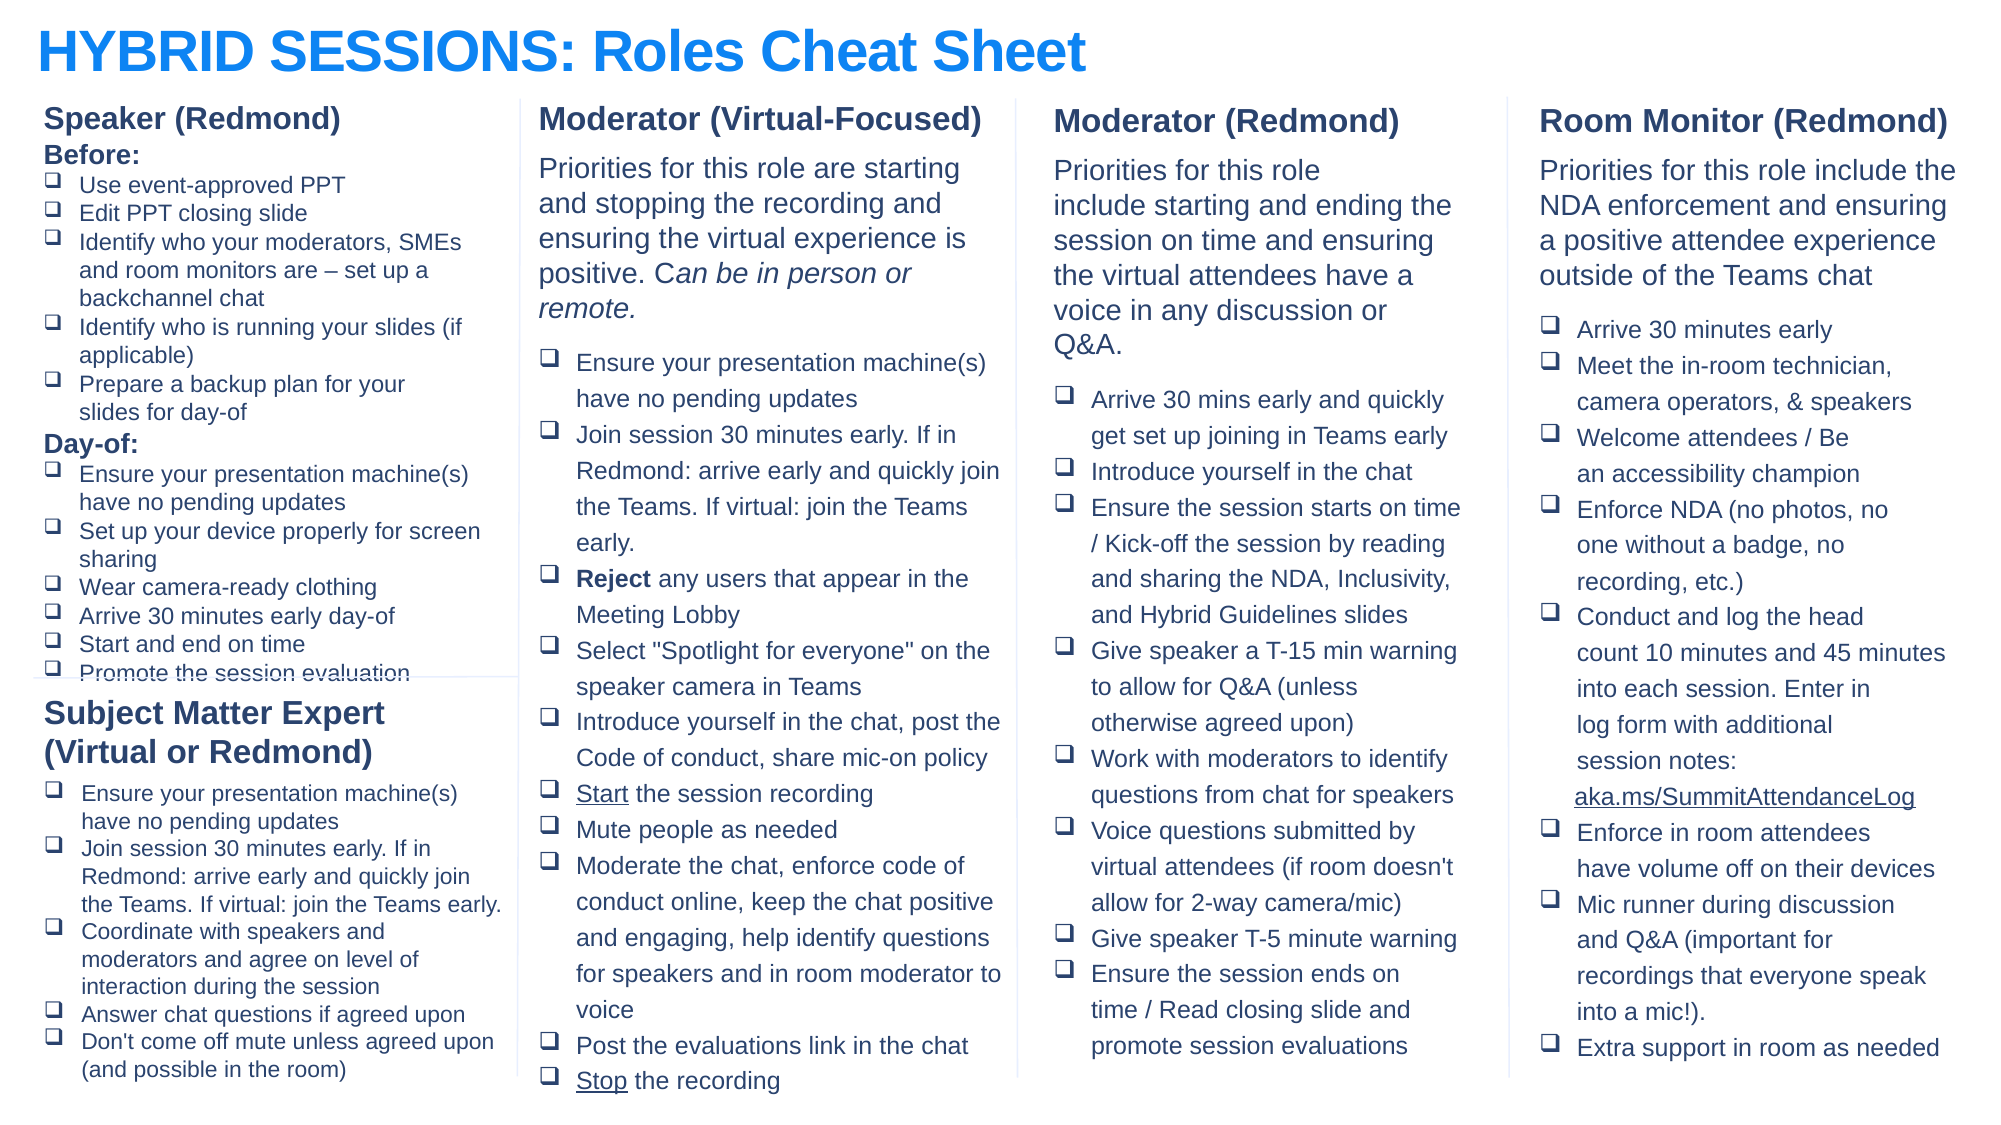

# HYBRID SESSIONS: Roles Cheat Sheet
Moderator (Virtual-Focused)
Priorities for this role are starting and stopping the recording and ensuring the virtual experience is positive. Can be in person or remote.
Ensure your presentation machine(s) have no pending updates
Join session 30 minutes early. If in Redmond: arrive early and quickly join the Teams. If virtual: join the Teams early.
Reject any users that appear in the Meeting Lobby
Select "Spotlight for everyone" on the speaker camera in Teams
Introduce yourself in the chat, post the Code of conduct, share mic-on policy
Start the session recording
Mute people as needed
Moderate the chat, enforce code of conduct online, keep the chat positive and engaging, help identify questions for speakers and in room moderator to voice
Post the evaluations link in the chat
Stop the recording
Speaker (Redmond)
Before:
Use event-approved PPT
Edit PPT closing slide
Identify who your moderators, SMEs and room monitors are – set up a backchannel chat
Identify who is running your slides (if applicable)
Prepare a backup plan for your slides for day-of
Day-of:
Ensure your presentation machine(s) have no pending updates
Set up your device properly for screen sharing
Wear camera-ready clothing
Arrive 30 minutes early day-of
Start and end on time
Promote the session evaluation

Room Monitor (Redmond)
Priorities for this role include the NDA enforcement and ensuring a positive attendee experience outside of the Teams chat
Arrive 30 minutes early
Meet the in-room technician, camera operators, & speakers
Welcome attendees / Be an accessibility champion
Enforce NDA (no photos, no one without a badge, no recording, etc.)
Conduct and log the head count 10 minutes and 45 minutes into each session. Enter in log form with additional session notes:
     aka.ms/SummitAttendanceLog
Enforce in room attendees have volume off on their devices
Mic runner during discussion and Q&A (important for recordings that everyone speak into a mic!).
Extra support in room as needed
Moderator (Redmond)
Priorities for this role include starting and ending the session on time and ensuring the virtual attendees have a voice in any discussion or Q&A.
Arrive 30 mins early and quickly get set up joining in Teams early
Introduce yourself in the chat
Ensure the session starts on time / Kick-off the session by reading and sharing the NDA, Inclusivity, and Hybrid Guidelines slides
Give speaker a T-15 min warning to allow for Q&A (unless otherwise agreed upon)
Work with moderators to identify questions from chat for speakers
Voice questions submitted by virtual attendees (if room doesn't allow for 2-way camera/mic)
Give speaker T-5 minute warning
Ensure the session ends on time / Read closing slide and promote session evaluations
Subject Matter Expert (Virtual or Redmond)
Ensure your presentation machine(s) have no pending updates
Join session 30 minutes early. If in Redmond: arrive early and quickly join the Teams. If virtual: join the Teams early.
Coordinate with speakers and moderators and agree on level of interaction during the session
Answer chat questions if agreed upon
Don't come off mute unless agreed upon (and possible in the room)